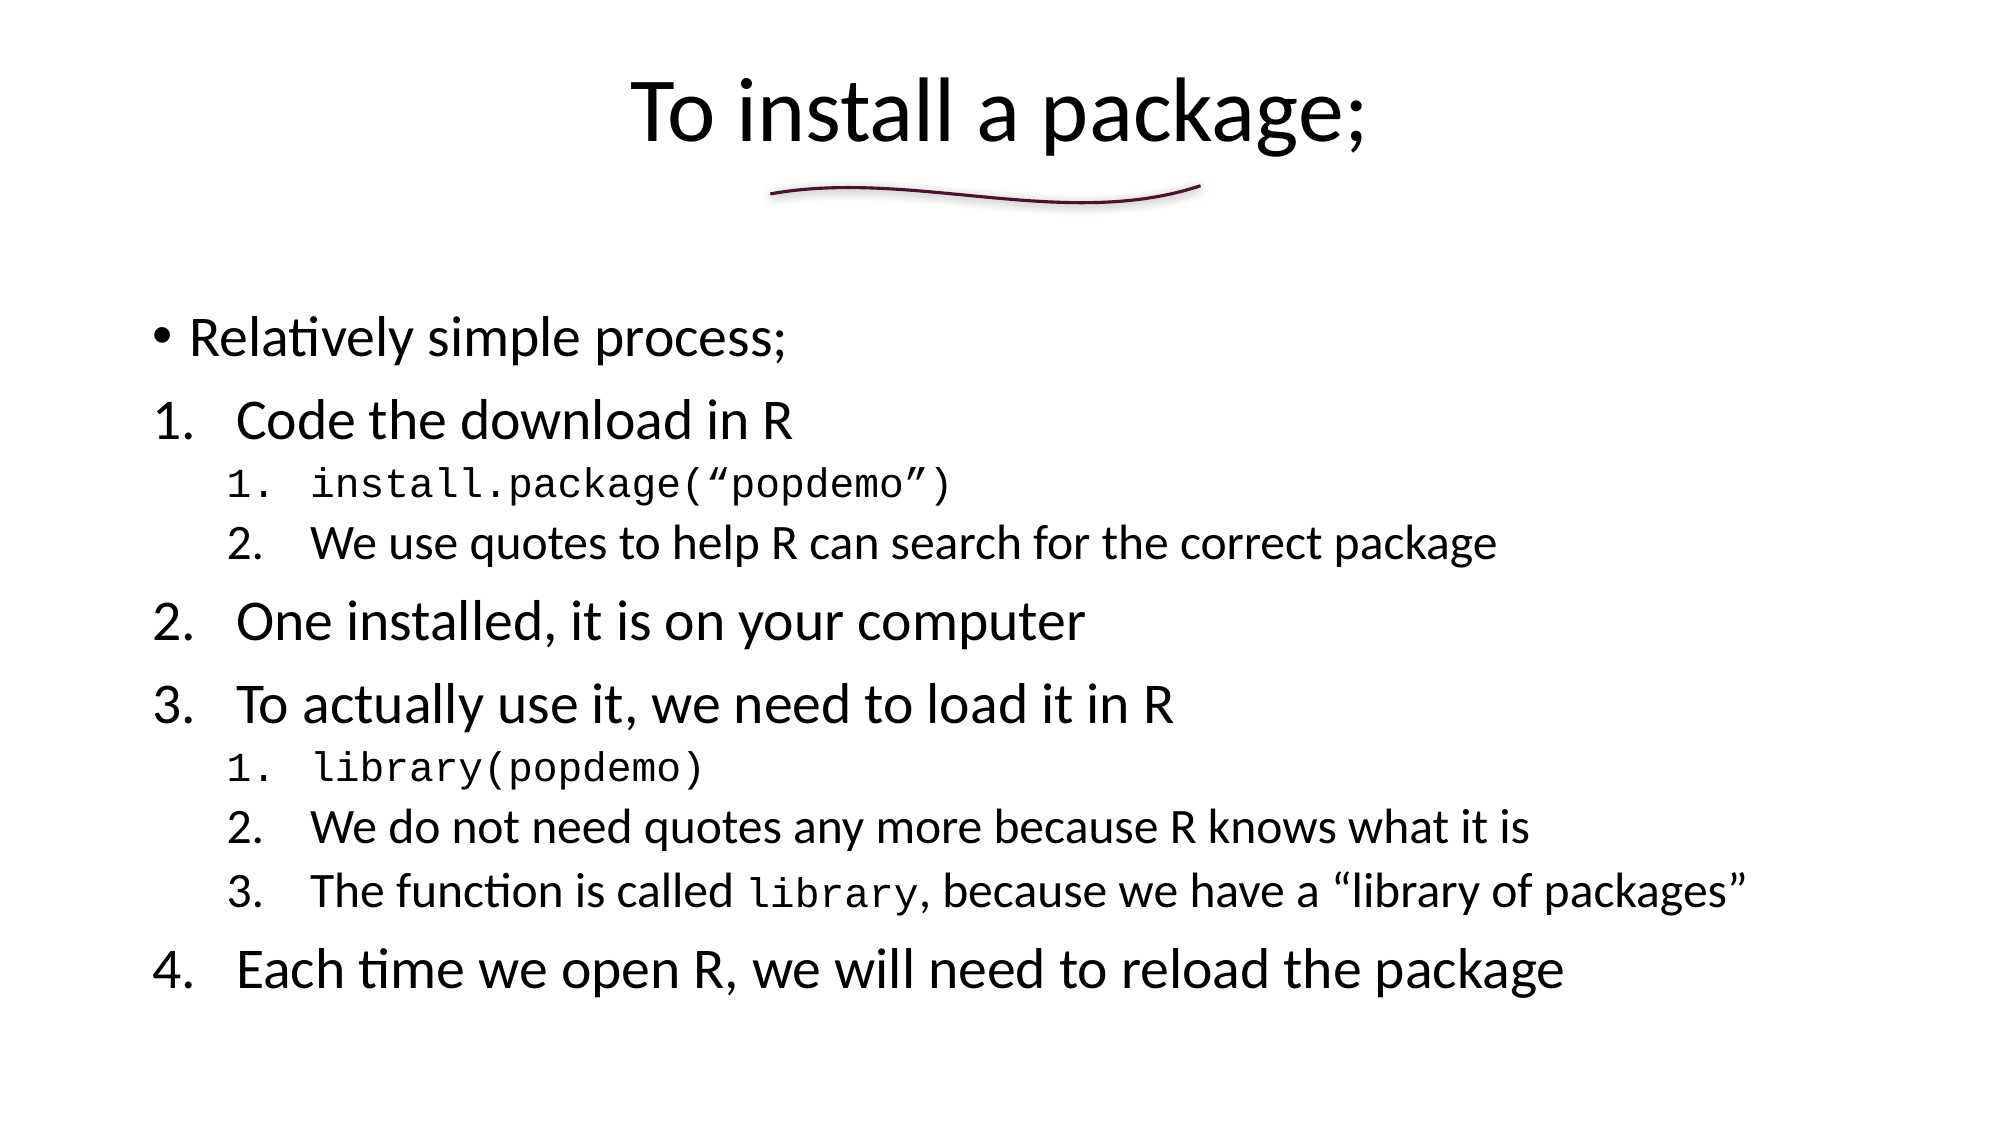

# To install a package;

Relatively simple process;
Code the download in R
install.package(“popdemo”)
We use quotes to help R can search for the correct package
One installed, it is on your computer
To actually use it, we need to load it in R
library(popdemo)
We do not need quotes any more because R knows what it is
The function is called library, because we have a “library of packages”
Each time we open R, we will need to reload the package